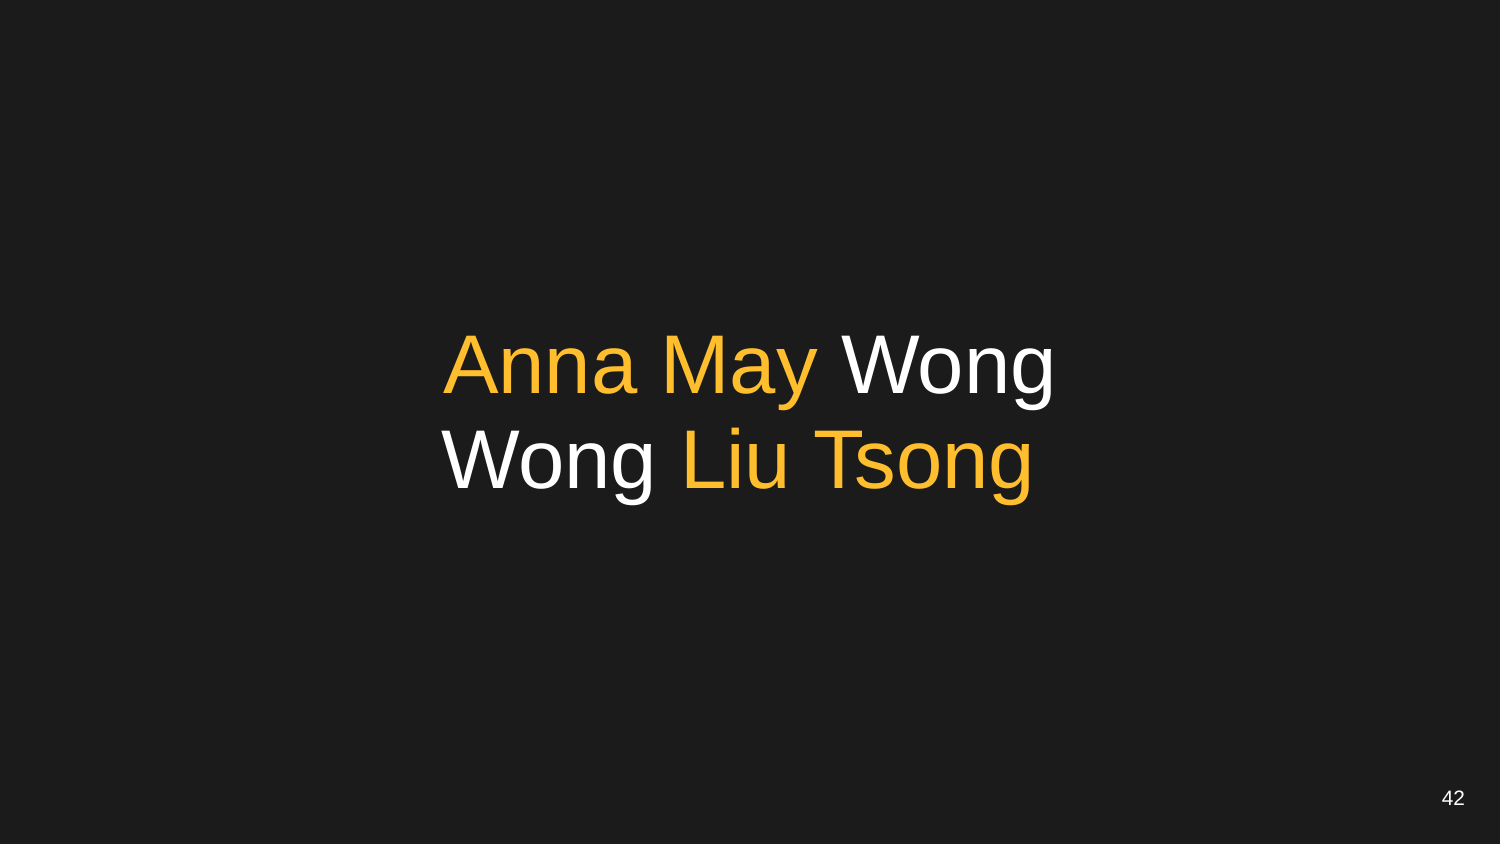

# Anna May Wong
Wong Liu Tsong
42